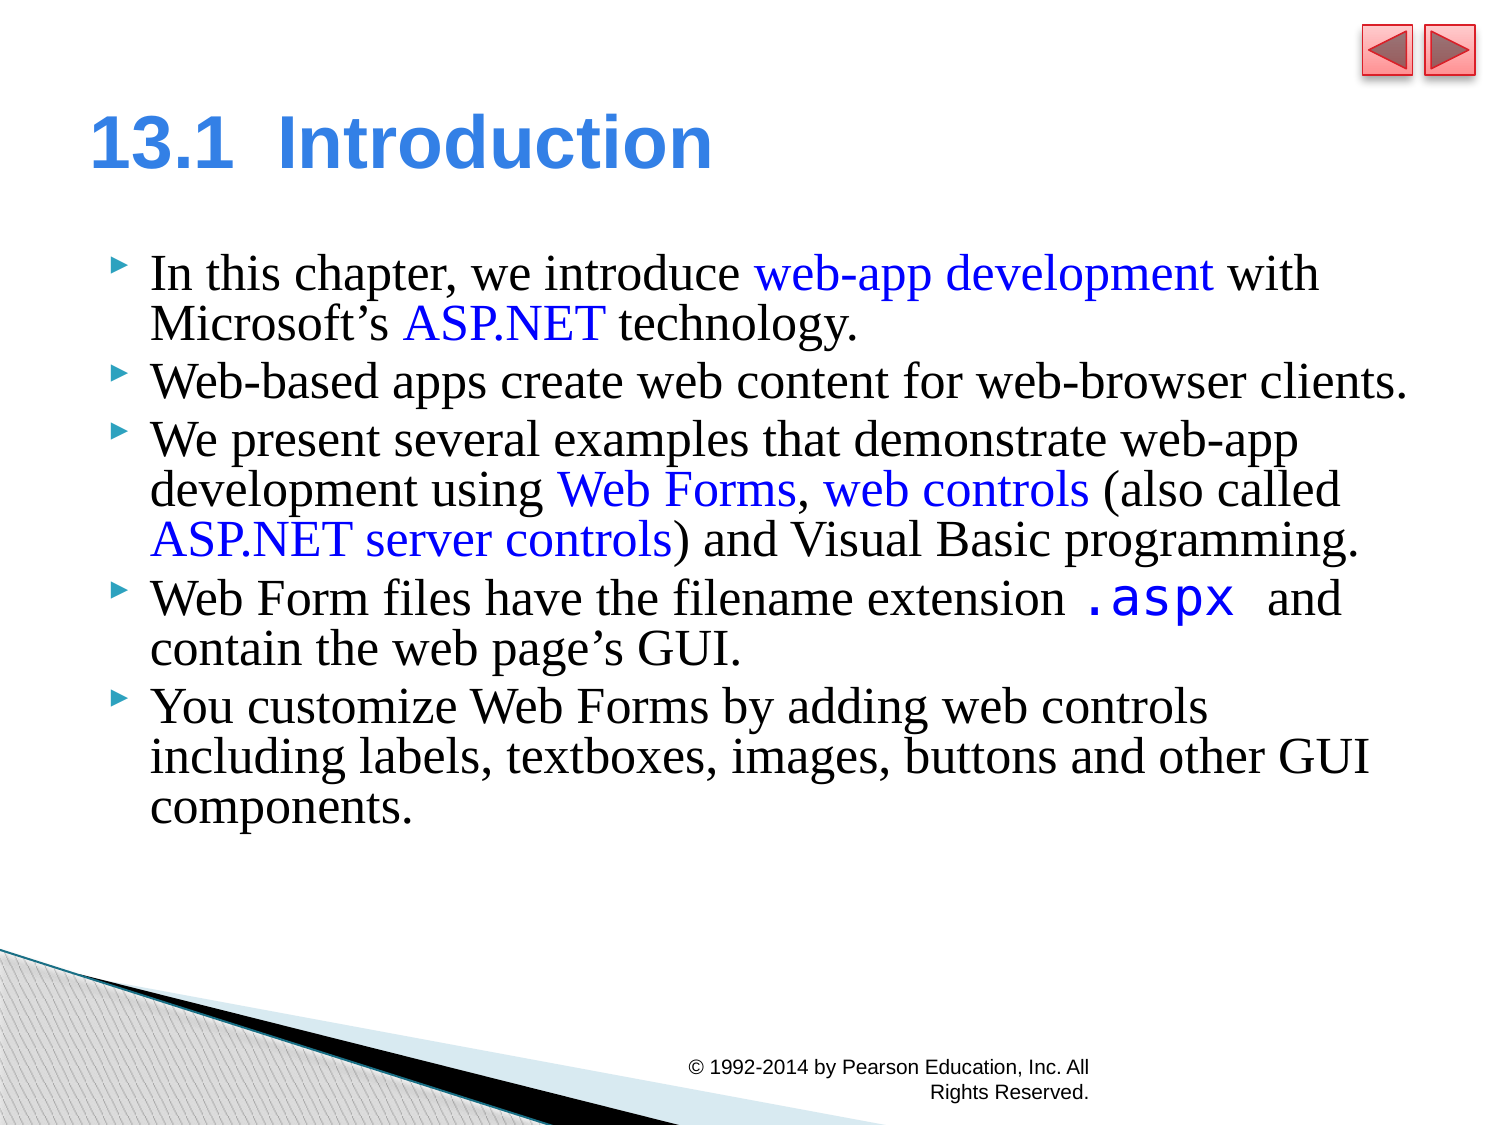

# 13.1  Introduction
In this chapter, we introduce web-app development with Microsoft’s ASP.NET technology.
Web-based apps create web content for web-browser clients.
We present several examples that demonstrate web-app development using Web Forms, web controls (also called ASP.NET server controls) and Visual Basic programming.
Web Form files have the filename extension .aspx and contain the web page’s GUI.
You customize Web Forms by adding web controls including labels, textboxes, images, buttons and other GUI components.
© 1992-2014 by Pearson Education, Inc. All Rights Reserved.